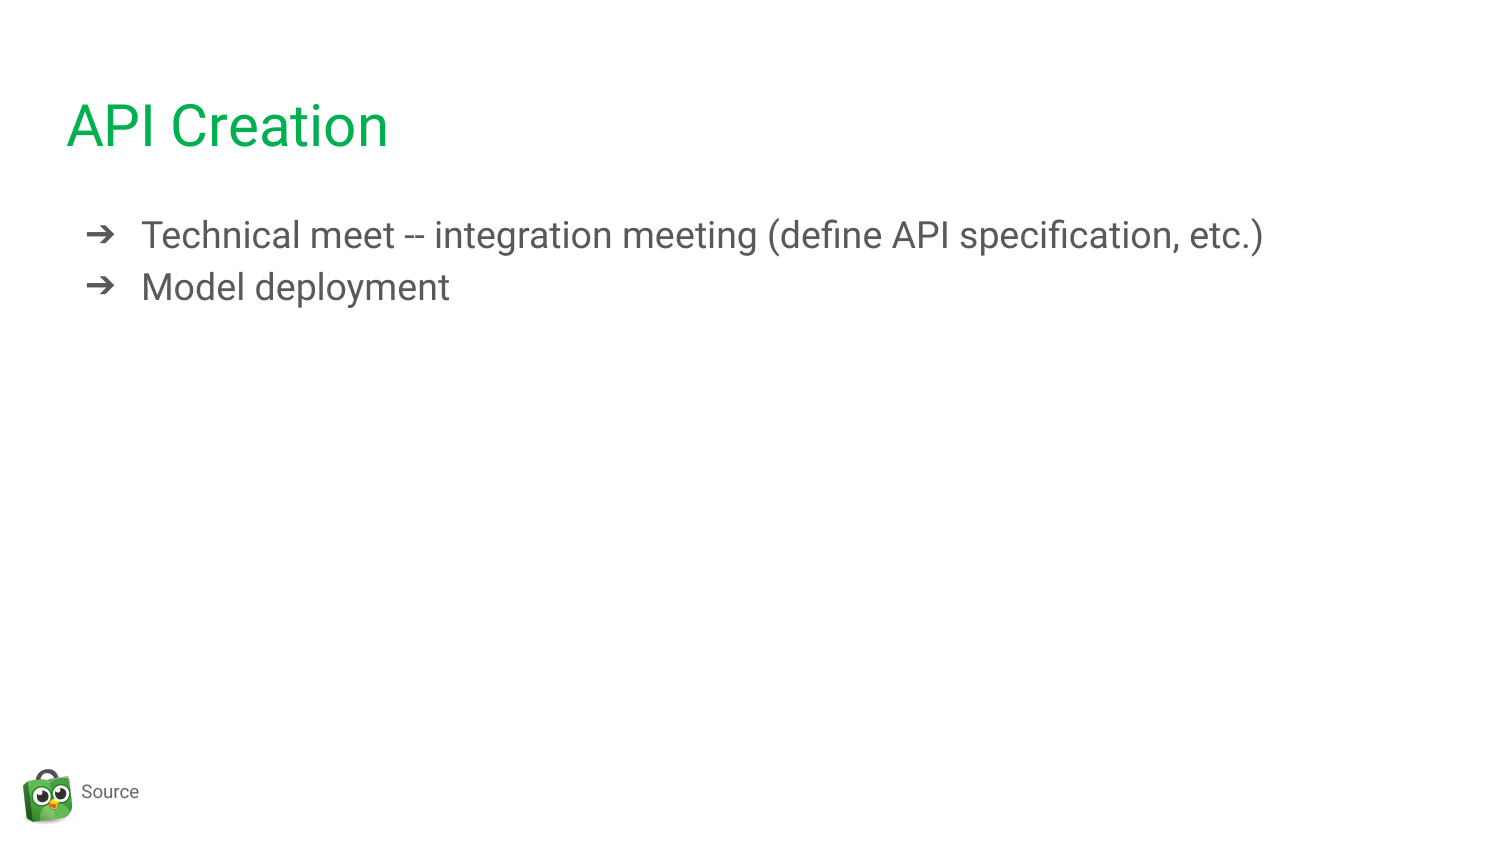

# API Creation
Technical meet -- integration meeting (define API specification, etc.)
Model deployment